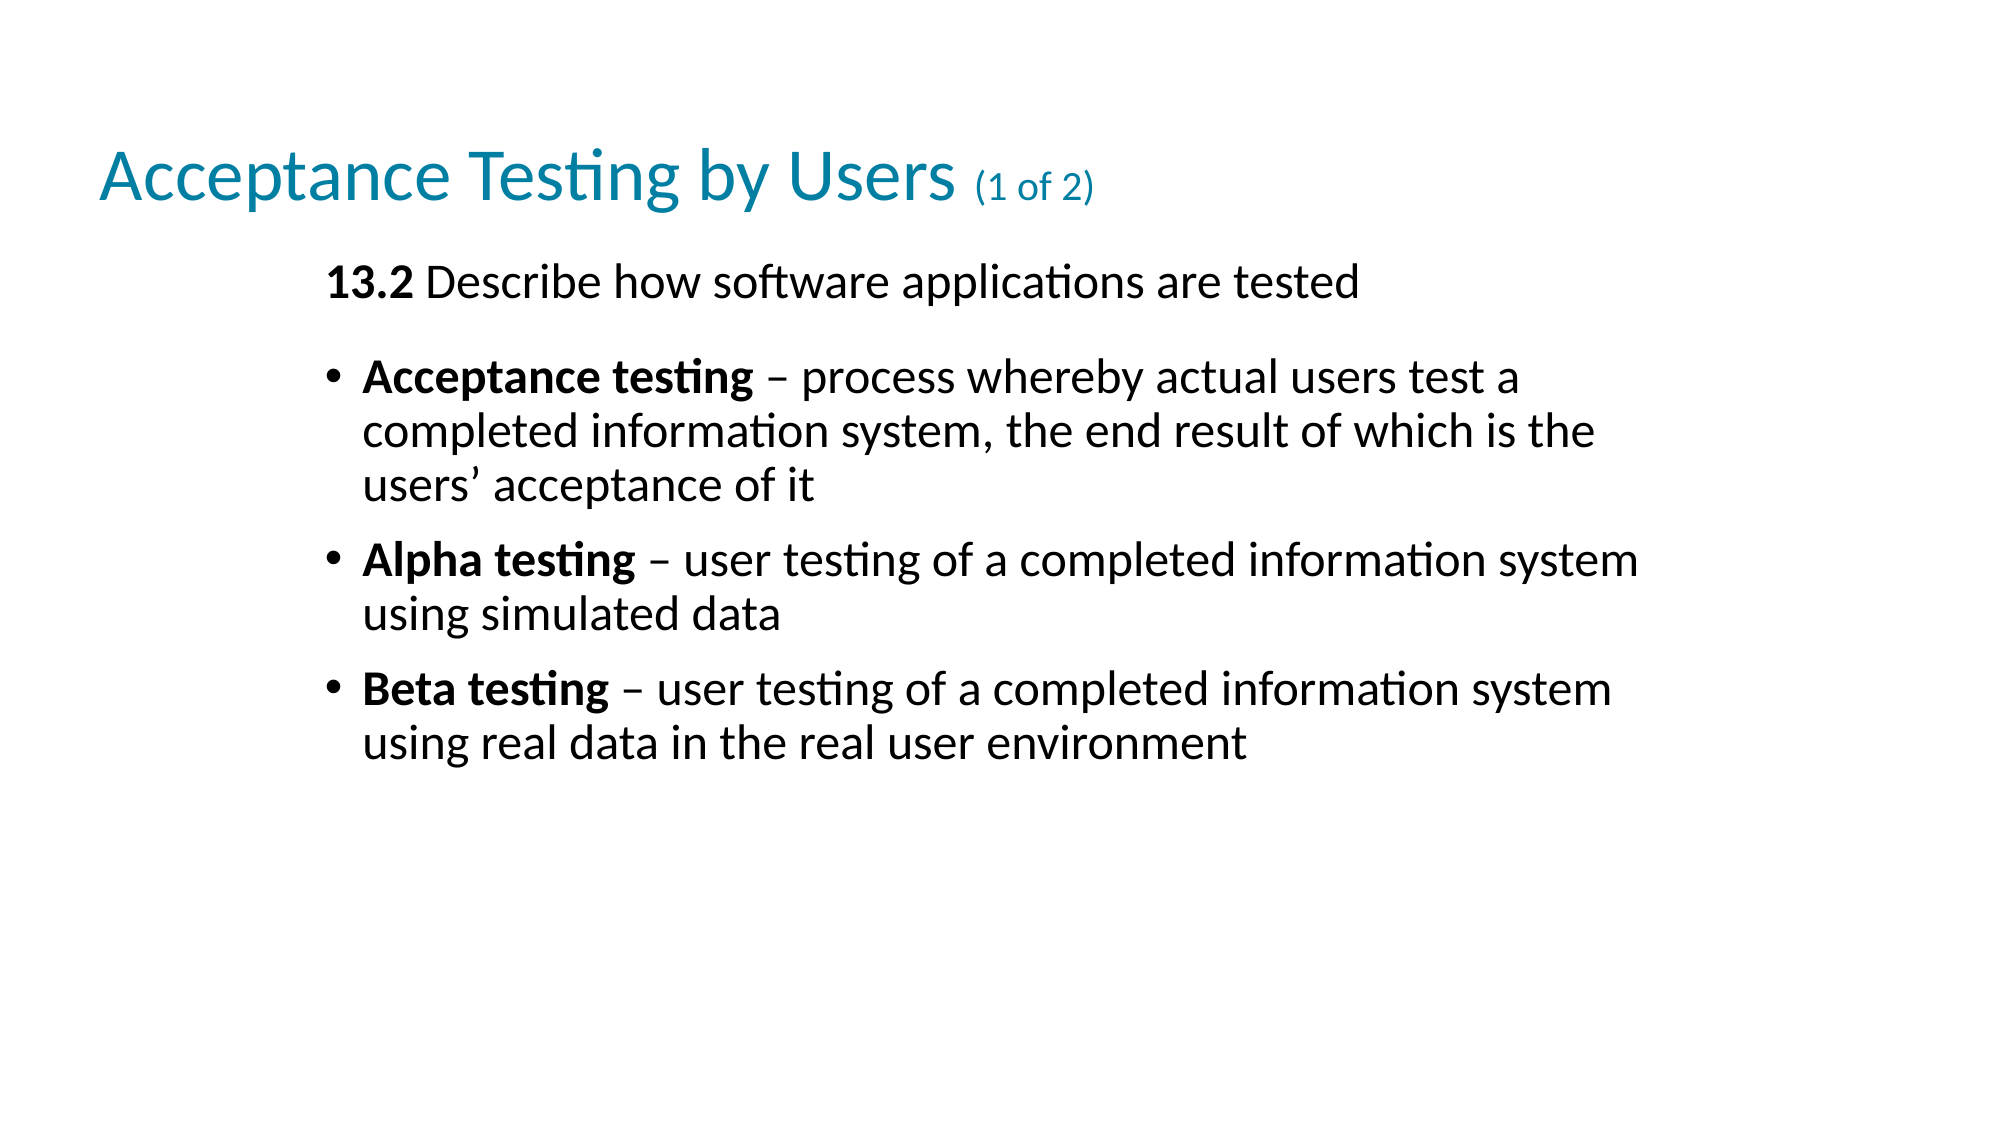

# Acceptance Testing by Users (1 of 2)
13.2 Describe how software applications are tested
Acceptance testing – process whereby actual users test a completed information system, the end result of which is the users’ acceptance of it
Alpha testing – user testing of a completed information system using simulated data
Beta testing – user testing of a completed information system using real data in the real user environment